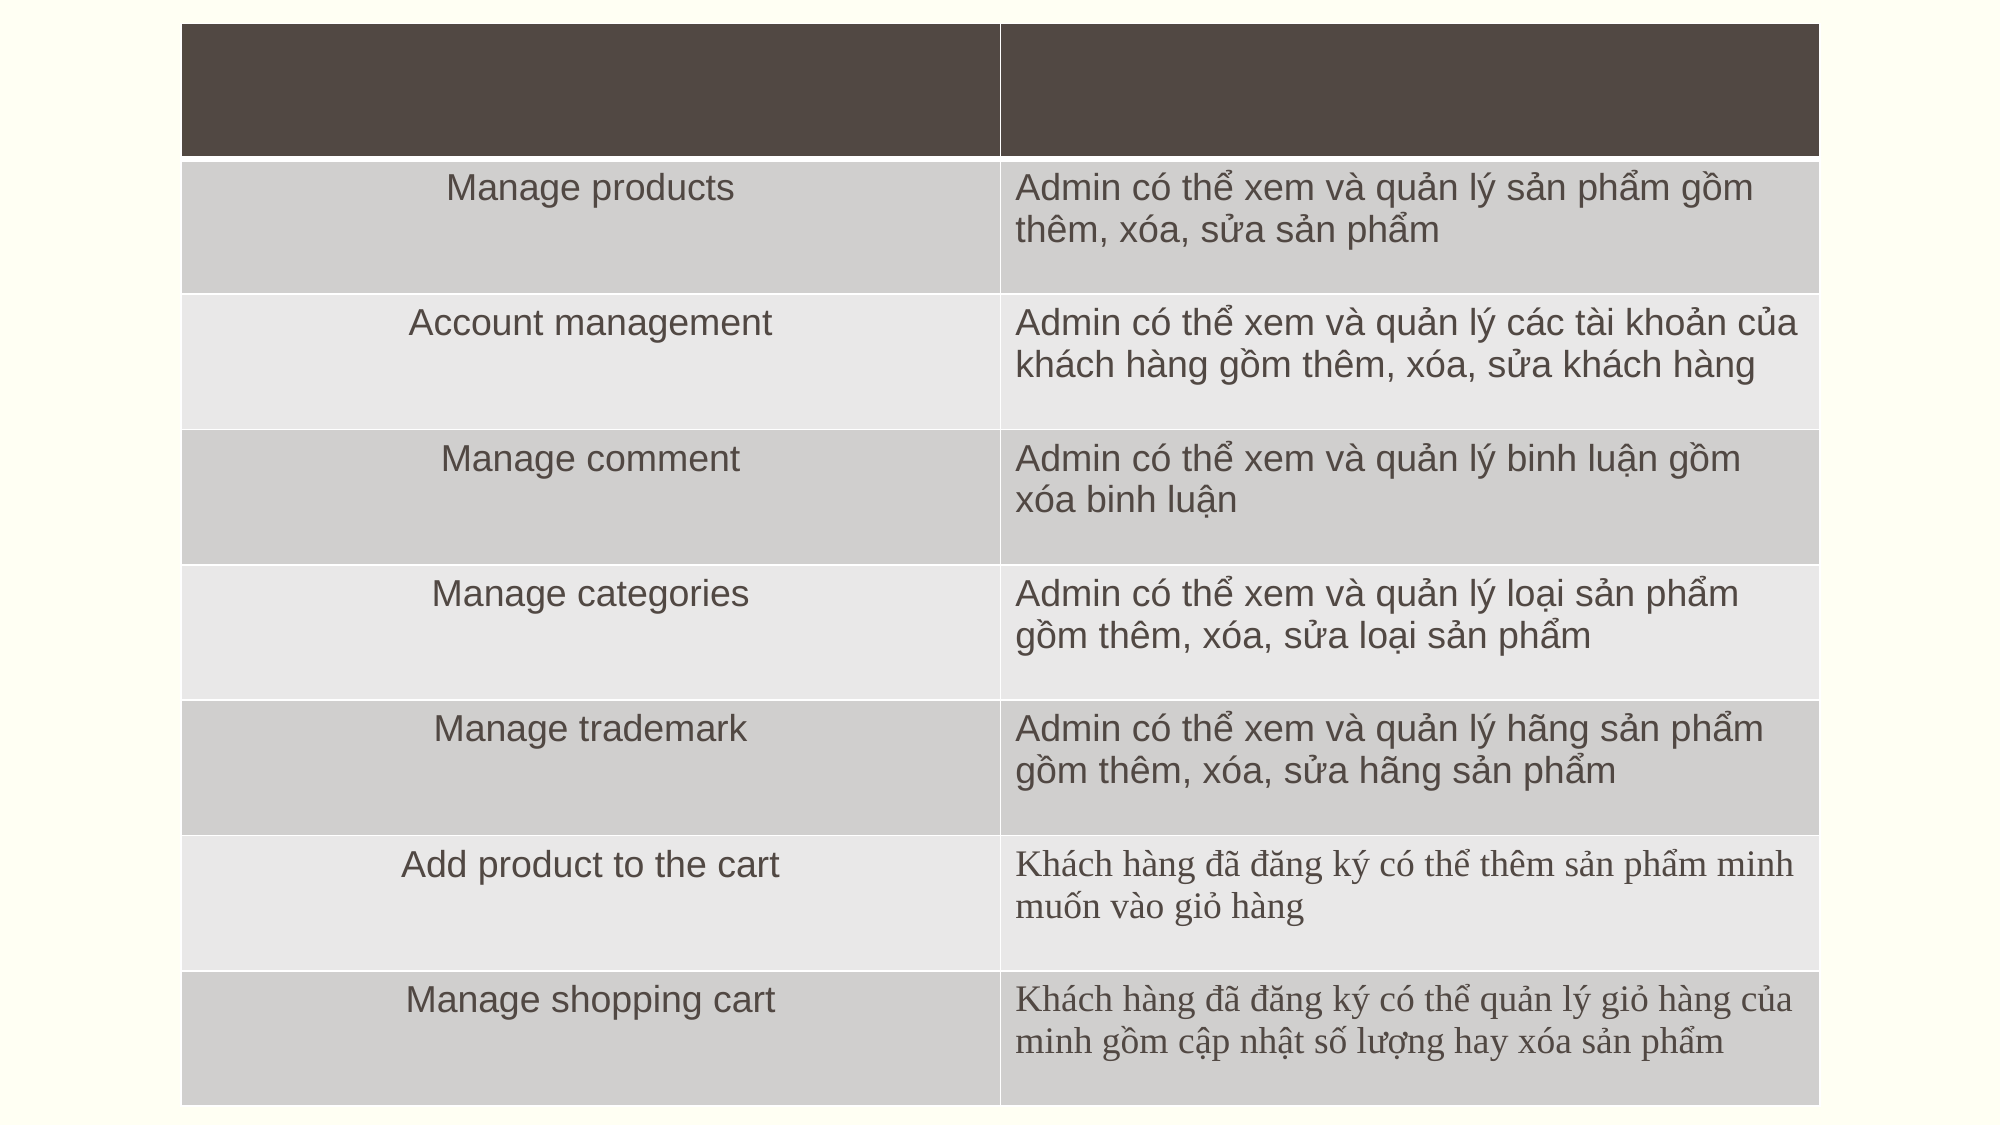

|  |  |
| --- | --- |
| Manage products | Admin có thể xem và quản lý sản phẩm gồm thêm, xóa, sửa sản phẩm |
| Account management | Admin có thể xem và quản lý các tài khoản của khách hàng gồm thêm, xóa, sửa khách hàng |
| Manage comment | Admin có thể xem và quản lý binh luận gồm xóa binh luận |
| Manage categories | Admin có thể xem và quản lý loại sản phẩm gồm thêm, xóa, sửa loại sản phẩm |
| Manage trademark | Admin có thể xem và quản lý hãng sản phẩm gồm thêm, xóa, sửa hãng sản phẩm |
| Add product to the cart | Khách hàng đã đăng ký có thể thêm sản phẩm minh muốn vào giỏ hàng |
| Manage shopping cart | Khách hàng đã đăng ký có thể quản lý giỏ hàng của minh gồm cập nhật số lượng hay xóa sản phẩm |